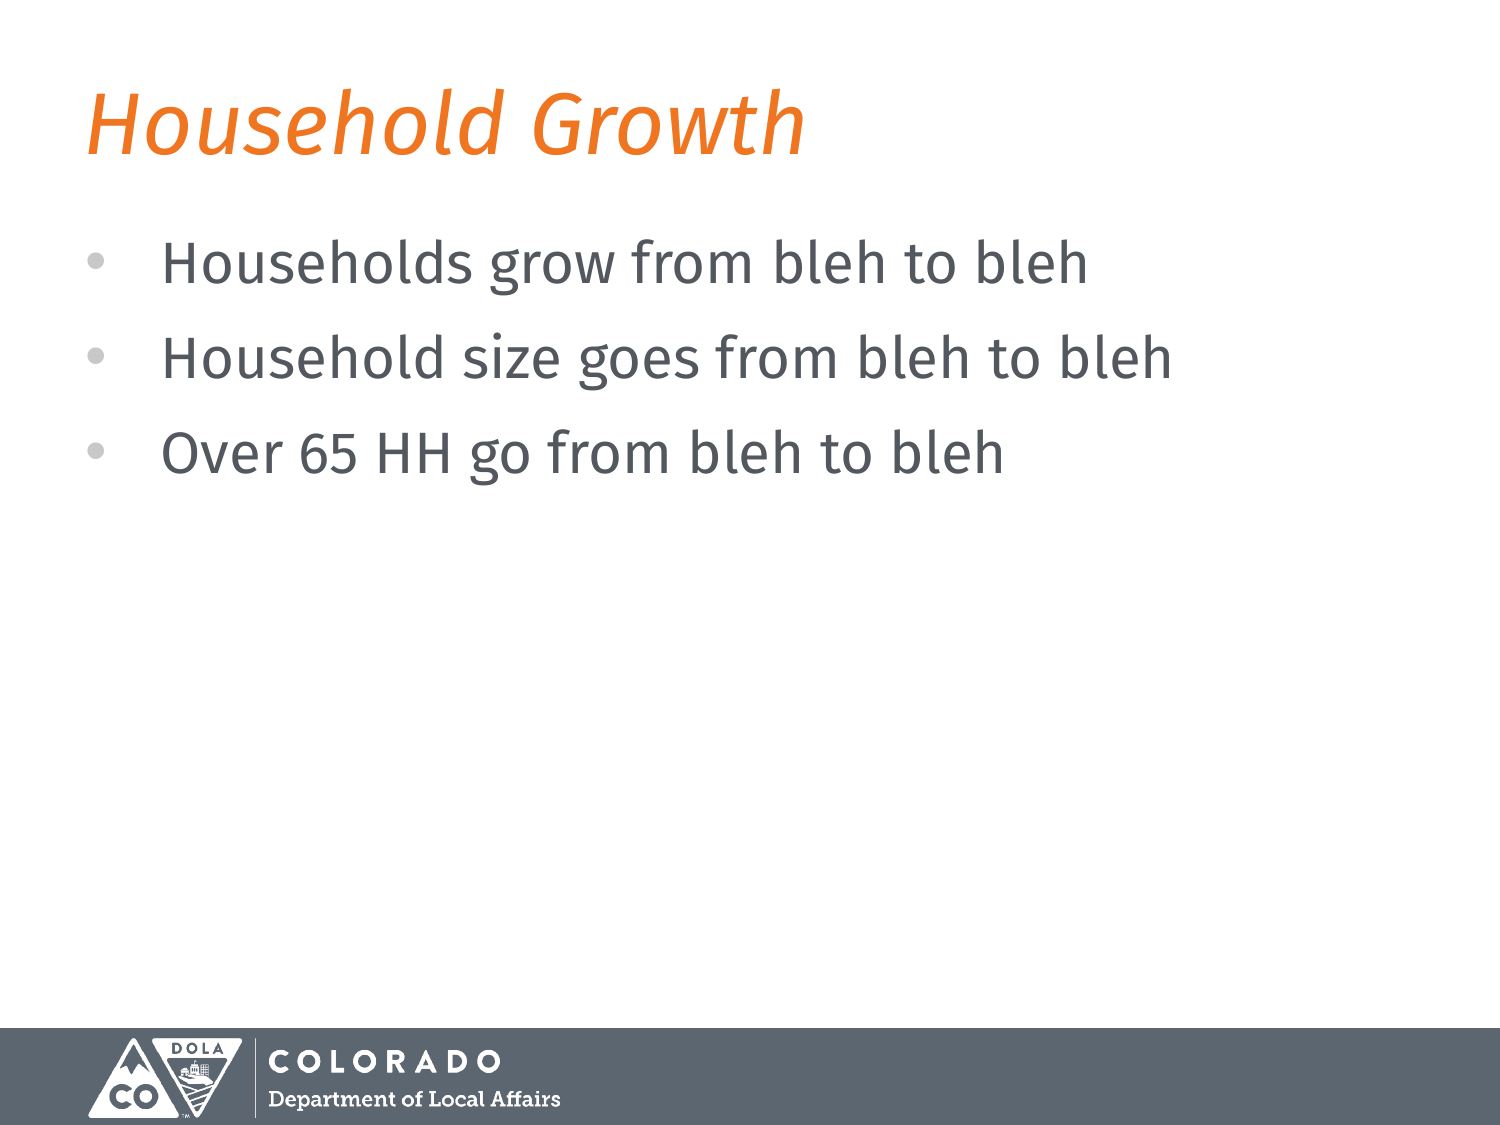

# Household Growth
Households grow from bleh to bleh
Household size goes from bleh to bleh
Over 65 HH go from bleh to bleh